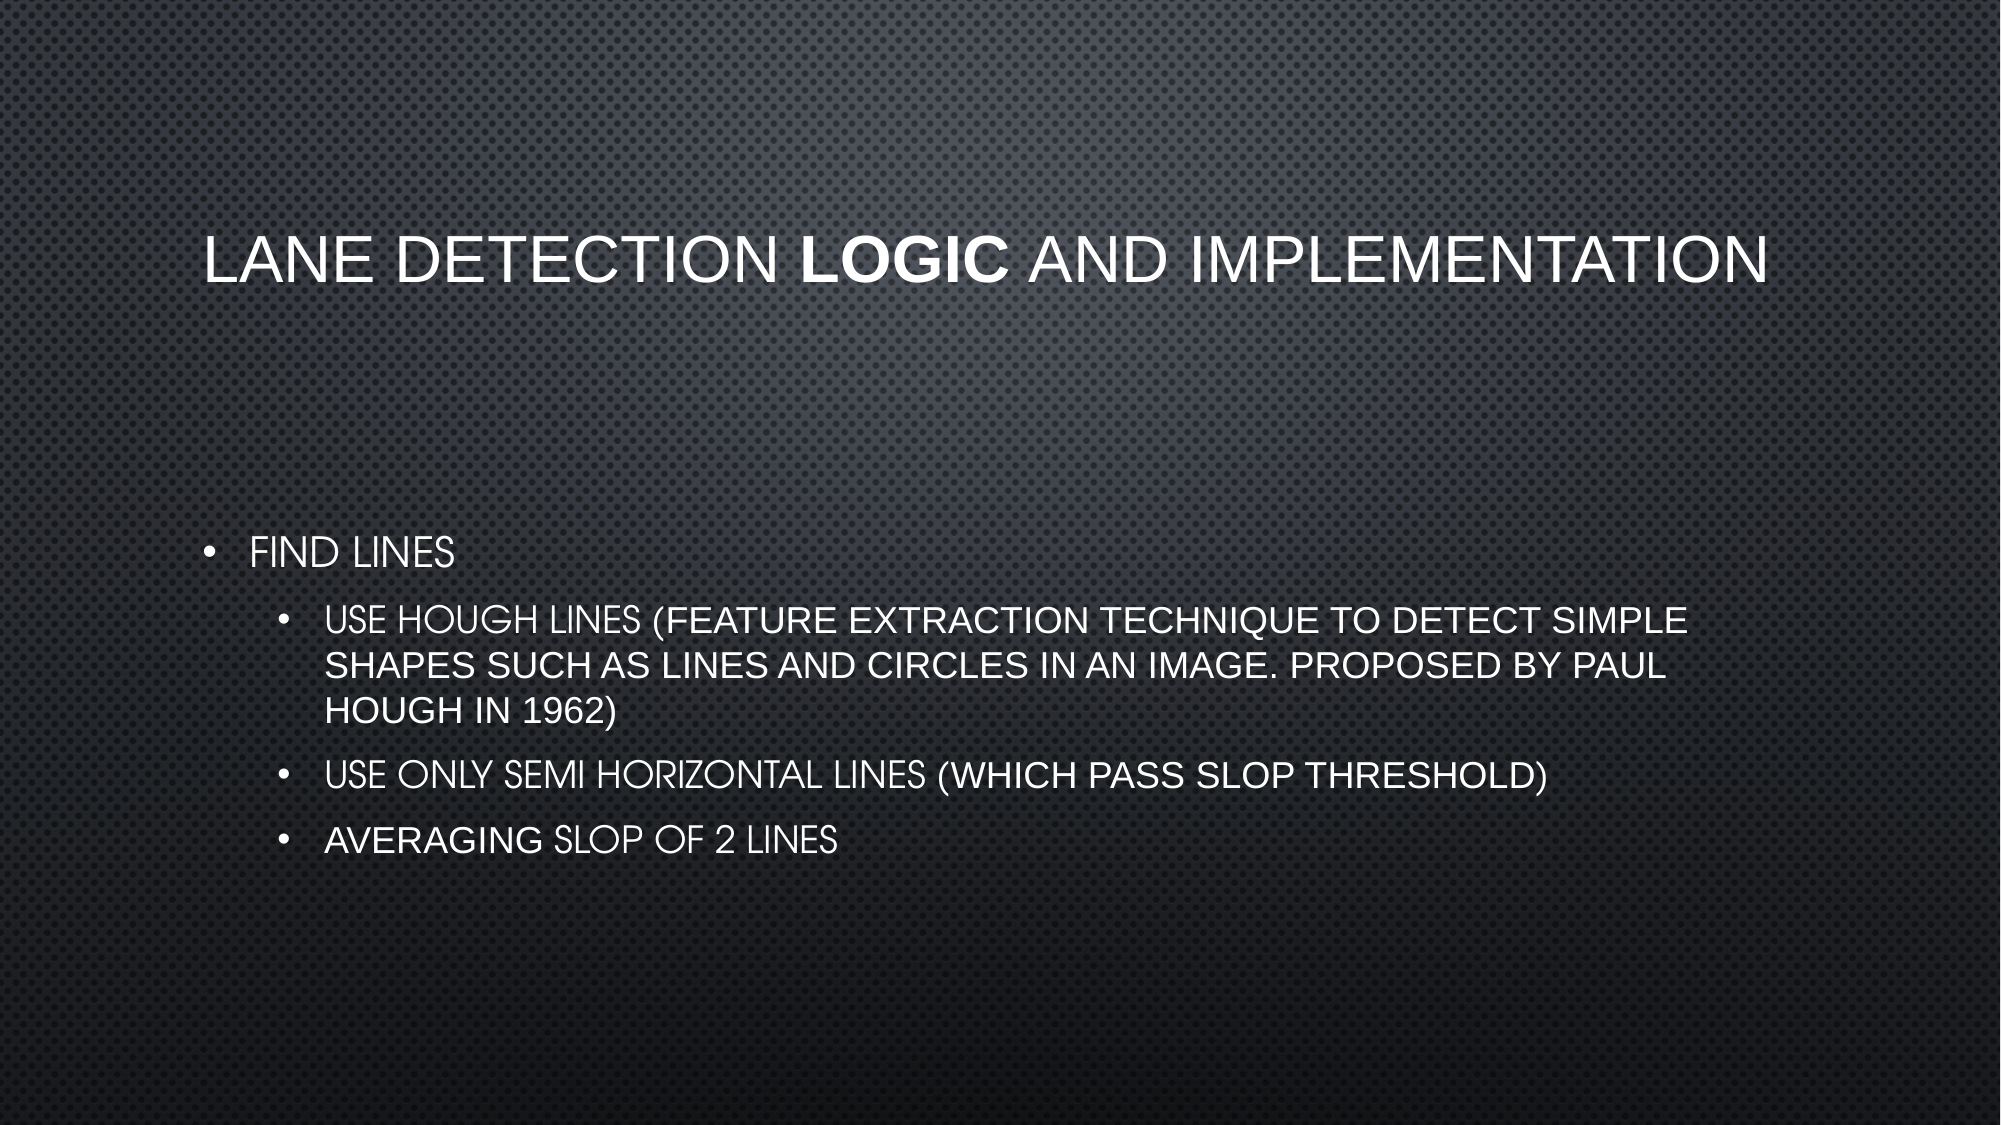

# Lane detection logic and implementation
Find lines
Use hough lines (feature extraction technique to detect simple shapes such as lines and circles in an image. proposed by Paul Hough in 1962)
Use only semi horizontal lines (which pass slop threshold)
averaging slop of 2 lines